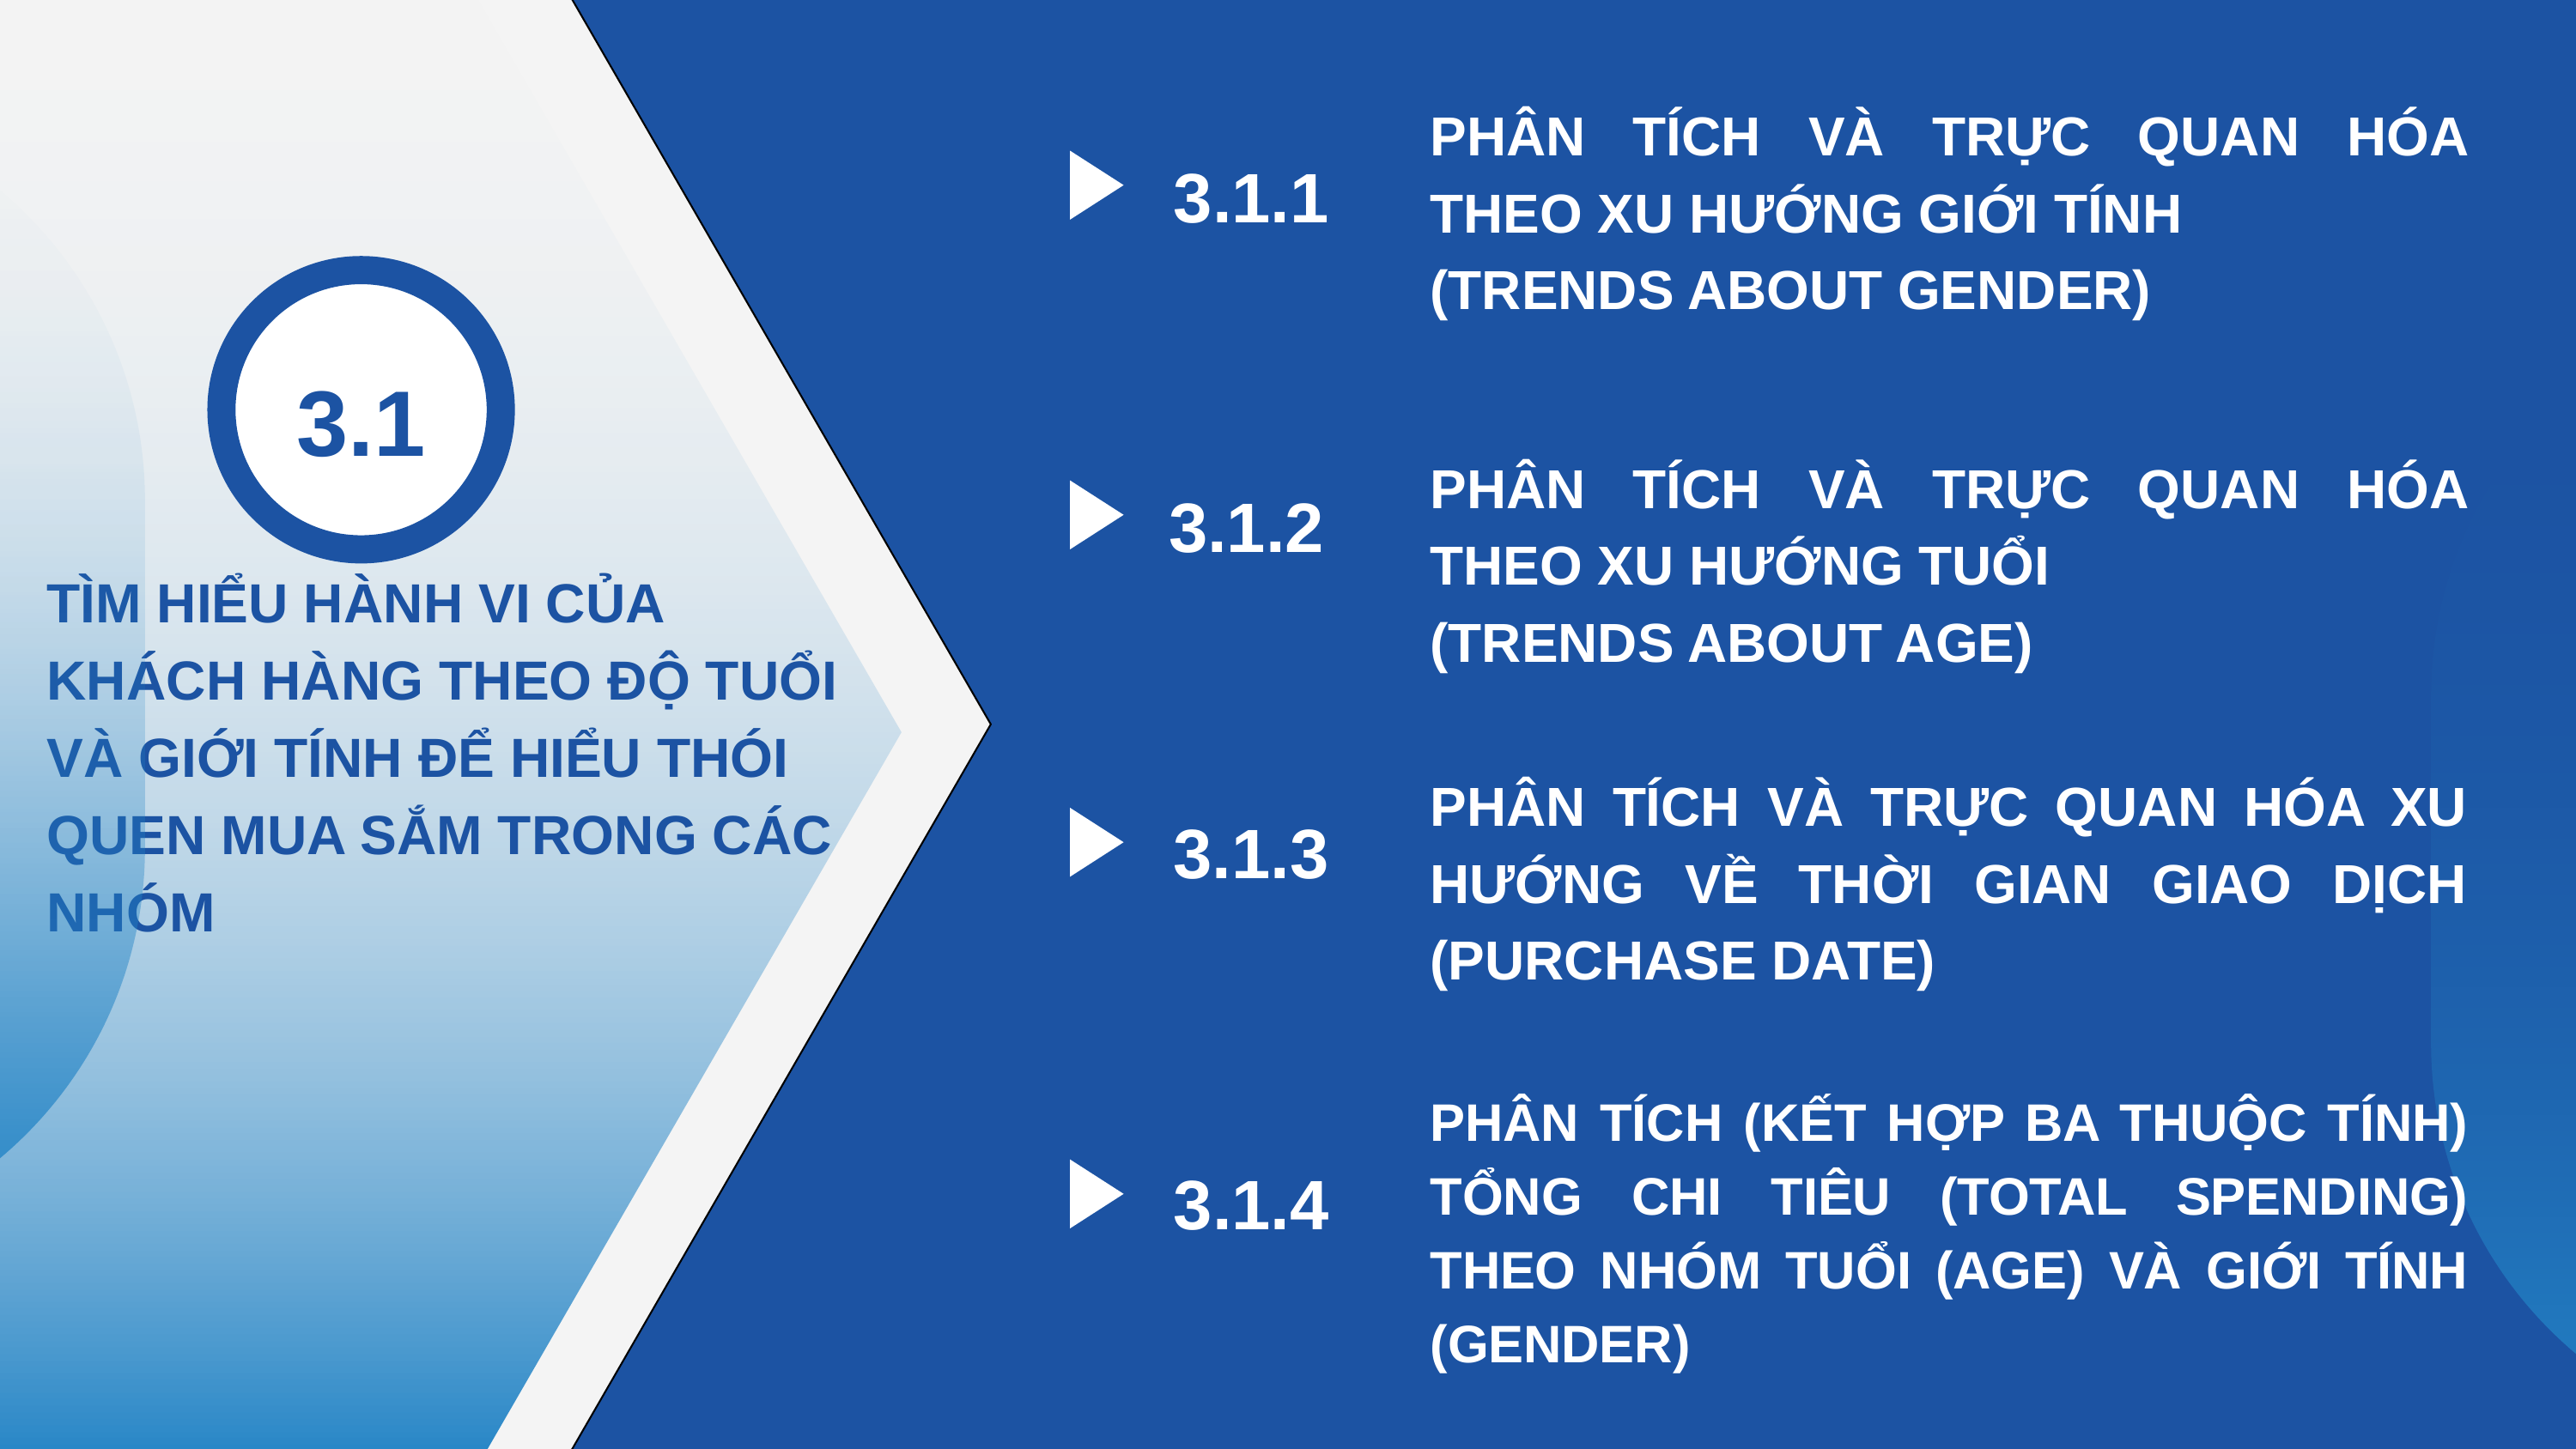

PHÂN TÍCH VÀ TRỰC QUAN HÓA THEO XU HƯỚNG GIỚI TÍNH
(TRENDS ABOUT GENDER)

3.1.1

3.1
PHÂN TÍCH VÀ TRỰC QUAN HÓA THEO XU HƯỚNG TUỔI
(TRENDS ABOUT AGE)
3.1.2

TÌM HIỂU HÀNH VI CỦA KHÁCH HÀNG THEO ĐỘ TUỔI VÀ GIỚI TÍNH ĐỂ HIỂU THÓI QUEN MUA SẮM TRONG CÁC NHÓM
PHÂN TÍCH VÀ TRỰC QUAN HÓA XU HƯỚNG VỀ THỜI GIAN GIAO DỊCH (PURCHASE DATE)
3.1.3

PHÂN TÍCH (KẾT HỢP BA THUỘC TÍNH) TỔNG CHI TIÊU (TOTAL SPENDING) THEO NHÓM TUỔI (AGE) VÀ GIỚI TÍNH (GENDER)
3.1.4